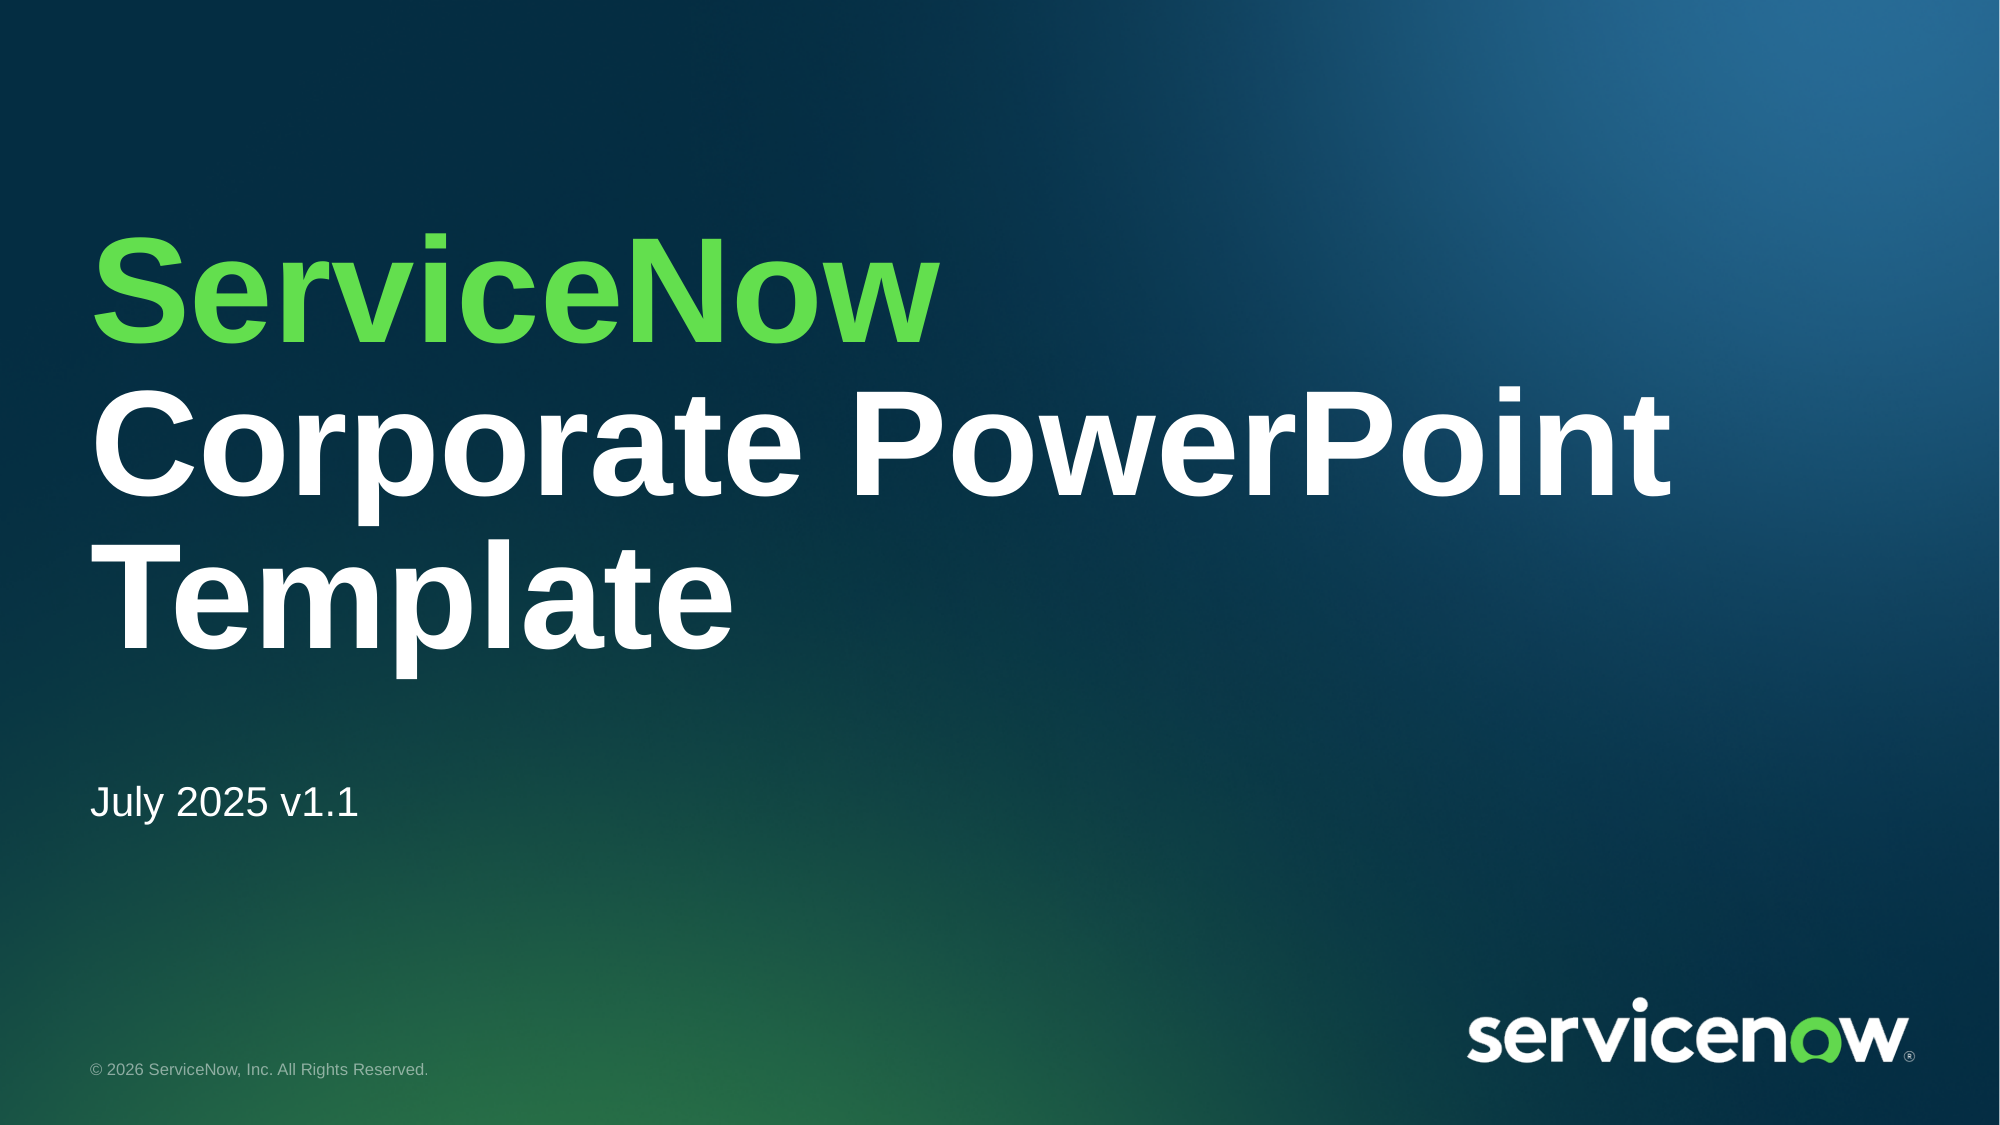

# ServiceNow Corporate PowerPoint Template
July 2025 v1.1